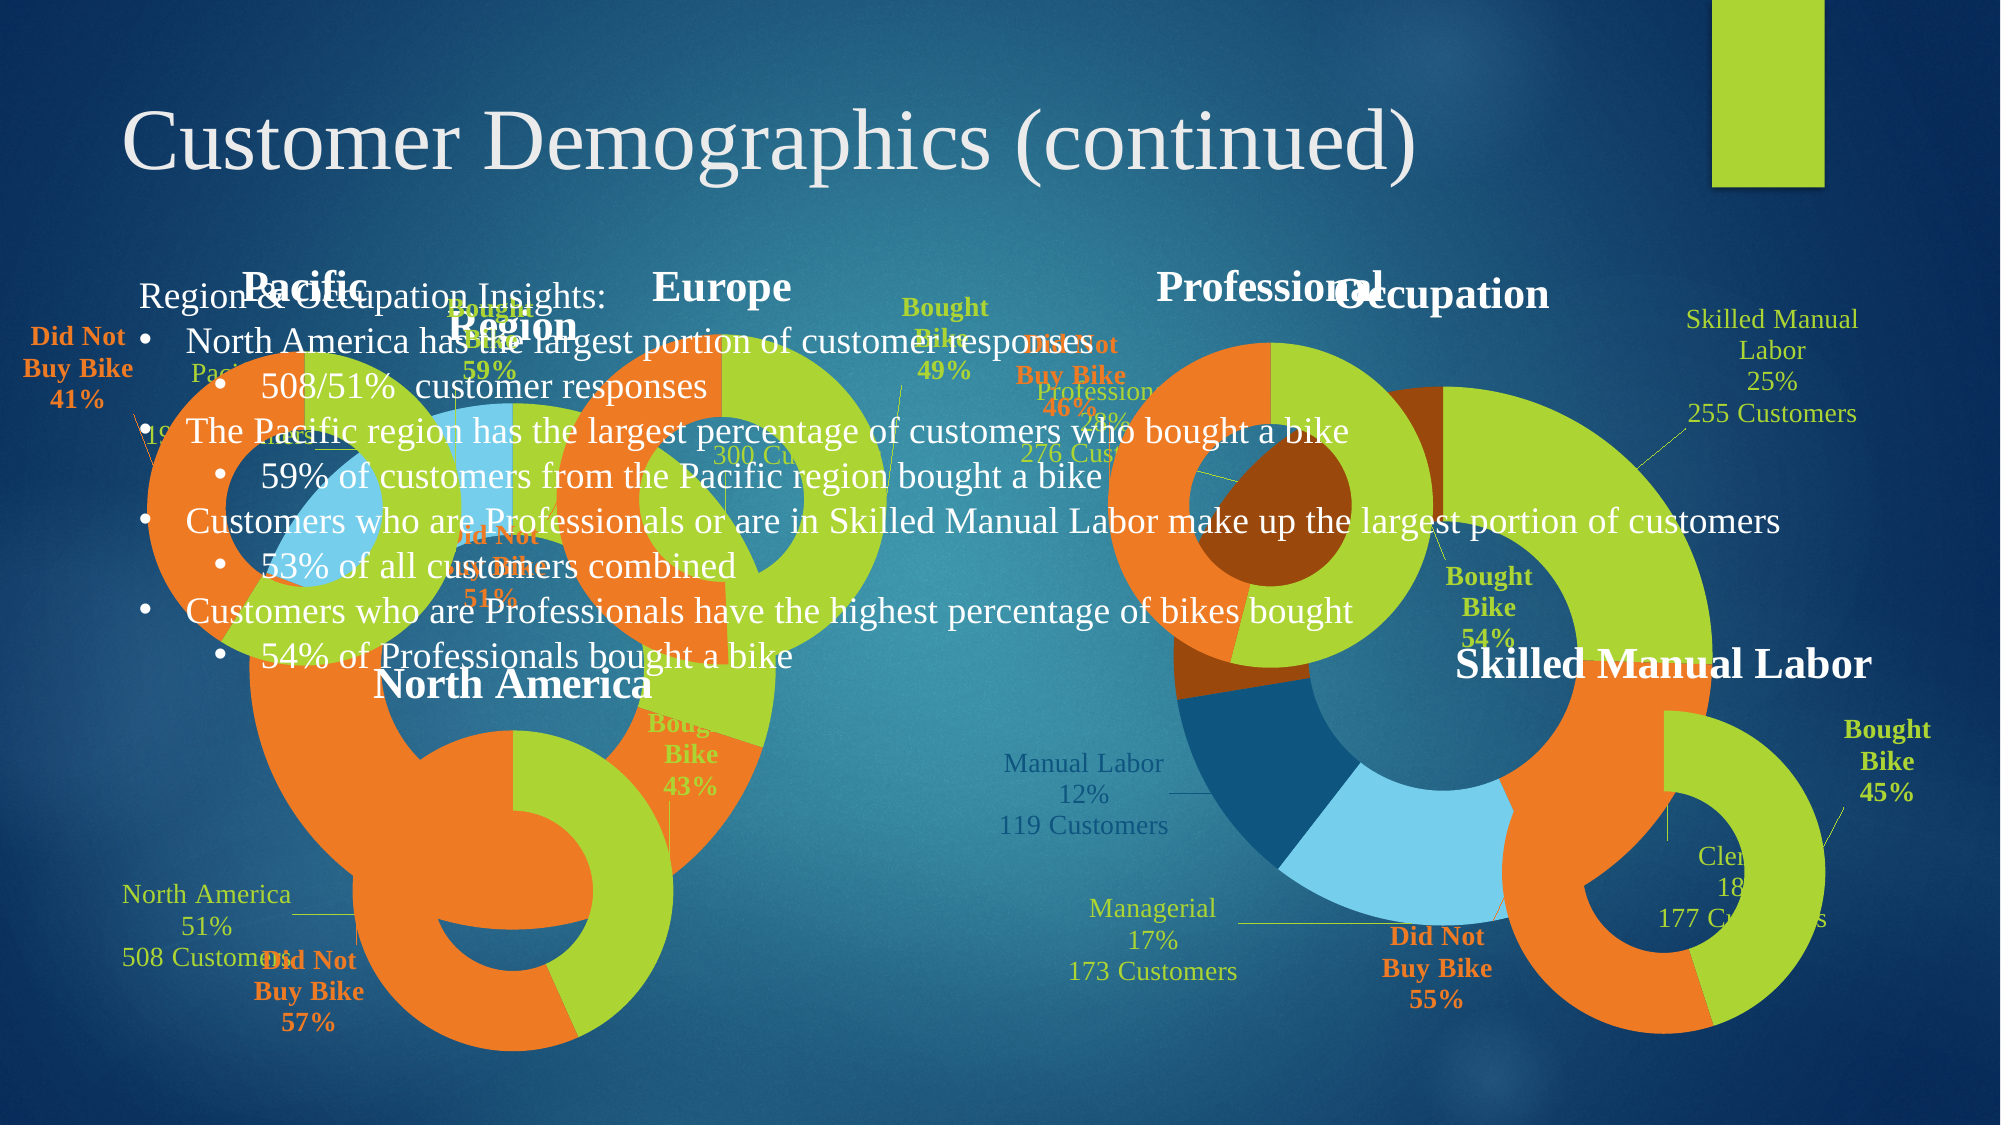

# Customer Demographics (continued)

### Chart:

| Category | Pacific |
|---|---|
| Bought Bike | 58.9 |
| Did Not Buy Bike | 41.1 |

### Chart:

| Category | Europe |
|---|---|
| Bought Bike  | 148.0 |
| Did Not Buy Bike | 152.0 |

### Chart:

| Category | Occupation |
|---|---|
| Skilled Manual Labor | 255.0 |
| Clerical | 177.0 |
| Managerial | 173.0 |
| Manual Labor | 119.0 |
| Professional | 276.0 |

### Chart:

| Category | Professional |
|---|---|
| Bought Bike | 54.0 |
| Did Not Buy Bike | 46.0 |
Region & Occupation Insights:
North America has the largest portion of customer responses
508/51%  customer responses
The Pacific region has the largest percentage of customers who bought a bike
59% of customers from the Pacific region bought a bike
Customers who are Professionals or are in Skilled Manual Labor make up the largest portion of customers
53% of all customers combined
Customers who are Professionals have the highest percentage of bikes bought
54% of Professionals bought a bike

### Chart:

| Category | Region |
|---|---|
| Europe | 300.0 |
| North America | 508.0 |
| Pacific | 192.0 |

### Chart:

| Category | Skilled Manual Labor |
|---|---|
| Bought Bike | 45.0 |
| Did Not Buy Bike | 55.0 |

### Chart:

| Category | North America |
|---|---|
| Bought Bike | 220.0 |
| Did Not Buy Bike | 288.0 |